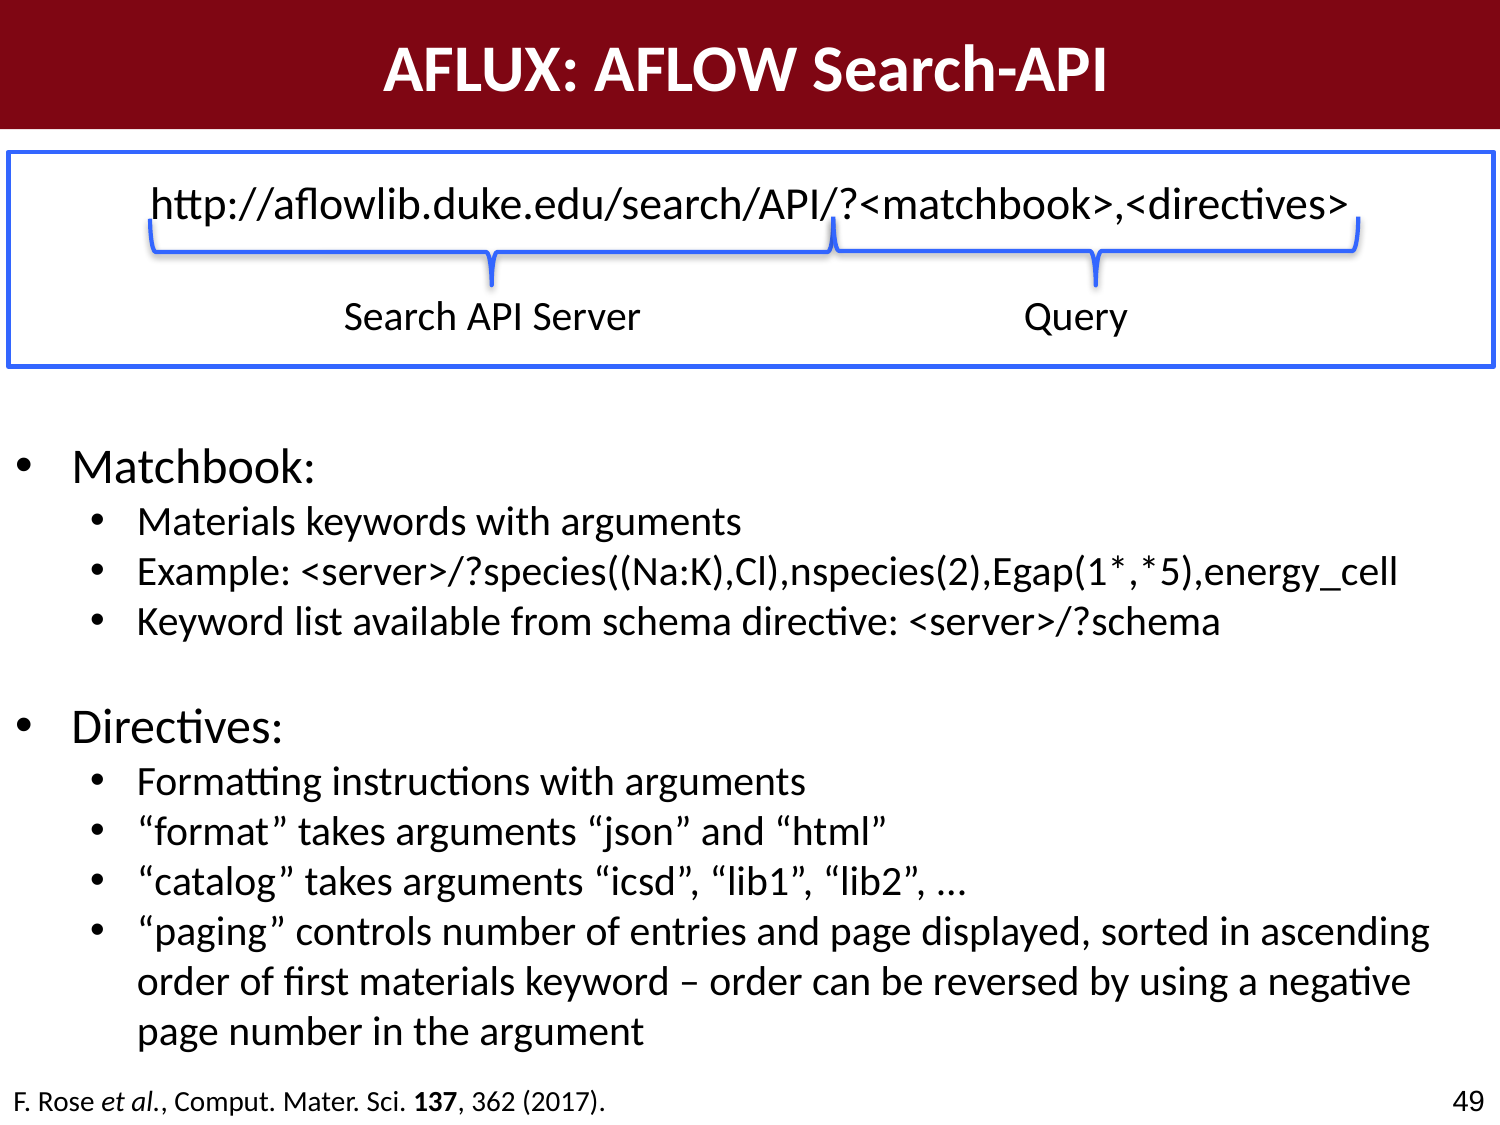

AFLUX: AFLOW Search-API

http://aflowlib.duke.edu/search/API/?<matchbook>,<directives>
Search API Server
Query
Matchbook:
Materials keywords with arguments
Example: <server>/?species((Na:K),Cl),nspecies(2),Egap(1*,*5),energy_cell
Keyword list available from schema directive: <server>/?schema

Directives:
Formatting instructions with arguments
“format” takes arguments “json” and “html”
“catalog” takes arguments “icsd”, “lib1”, “lib2”, ...
“paging” controls number of entries and page displayed, sorted in ascending order of first materials keyword – order can be reversed by using a negative page number in the argument

49
F. Rose et al., Comput. Mater. Sci. 137, 362 (2017).